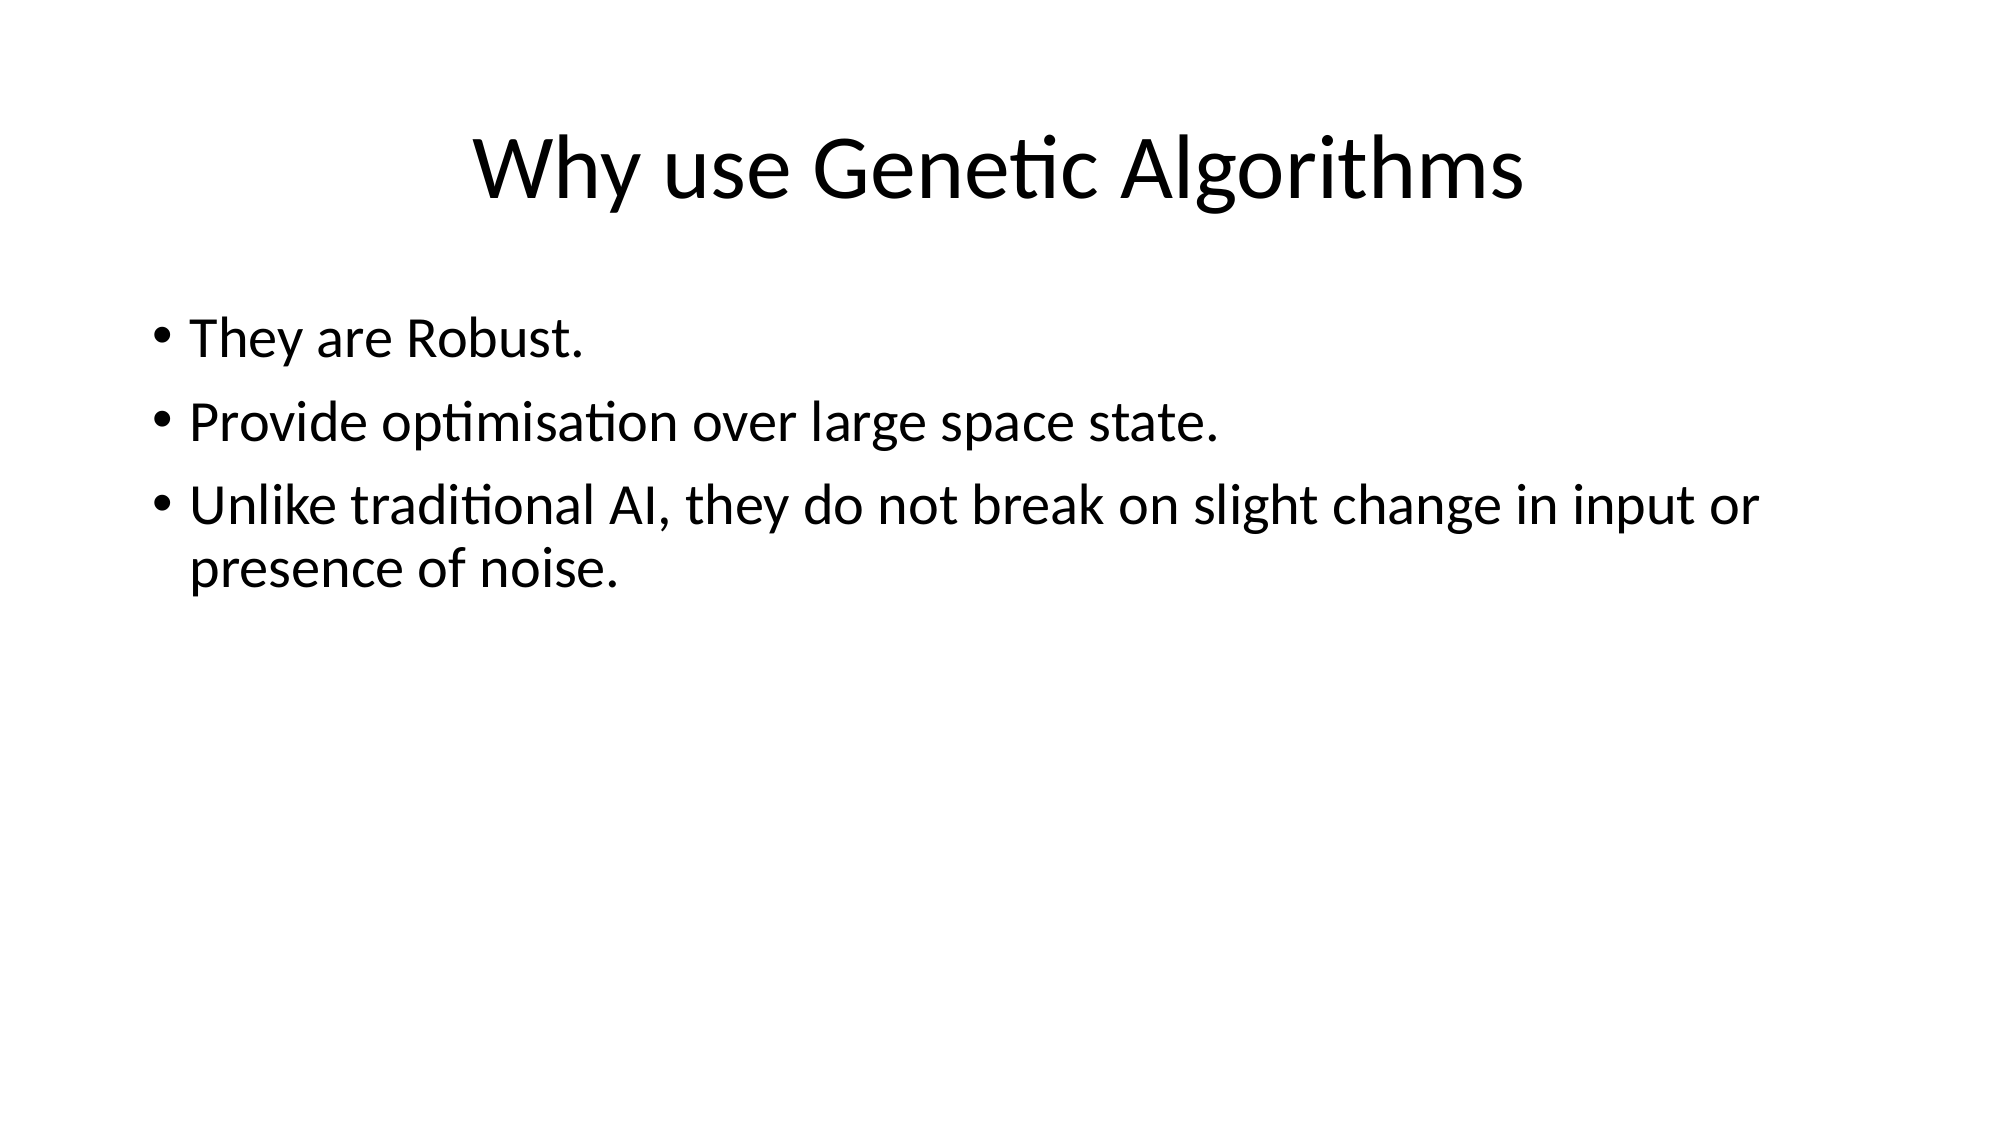

# Why use Genetic Algorithms
They are Robust.
Provide optimisation over large space state.
Unlike traditional AI, they do not break on slight change in input or presence of noise.